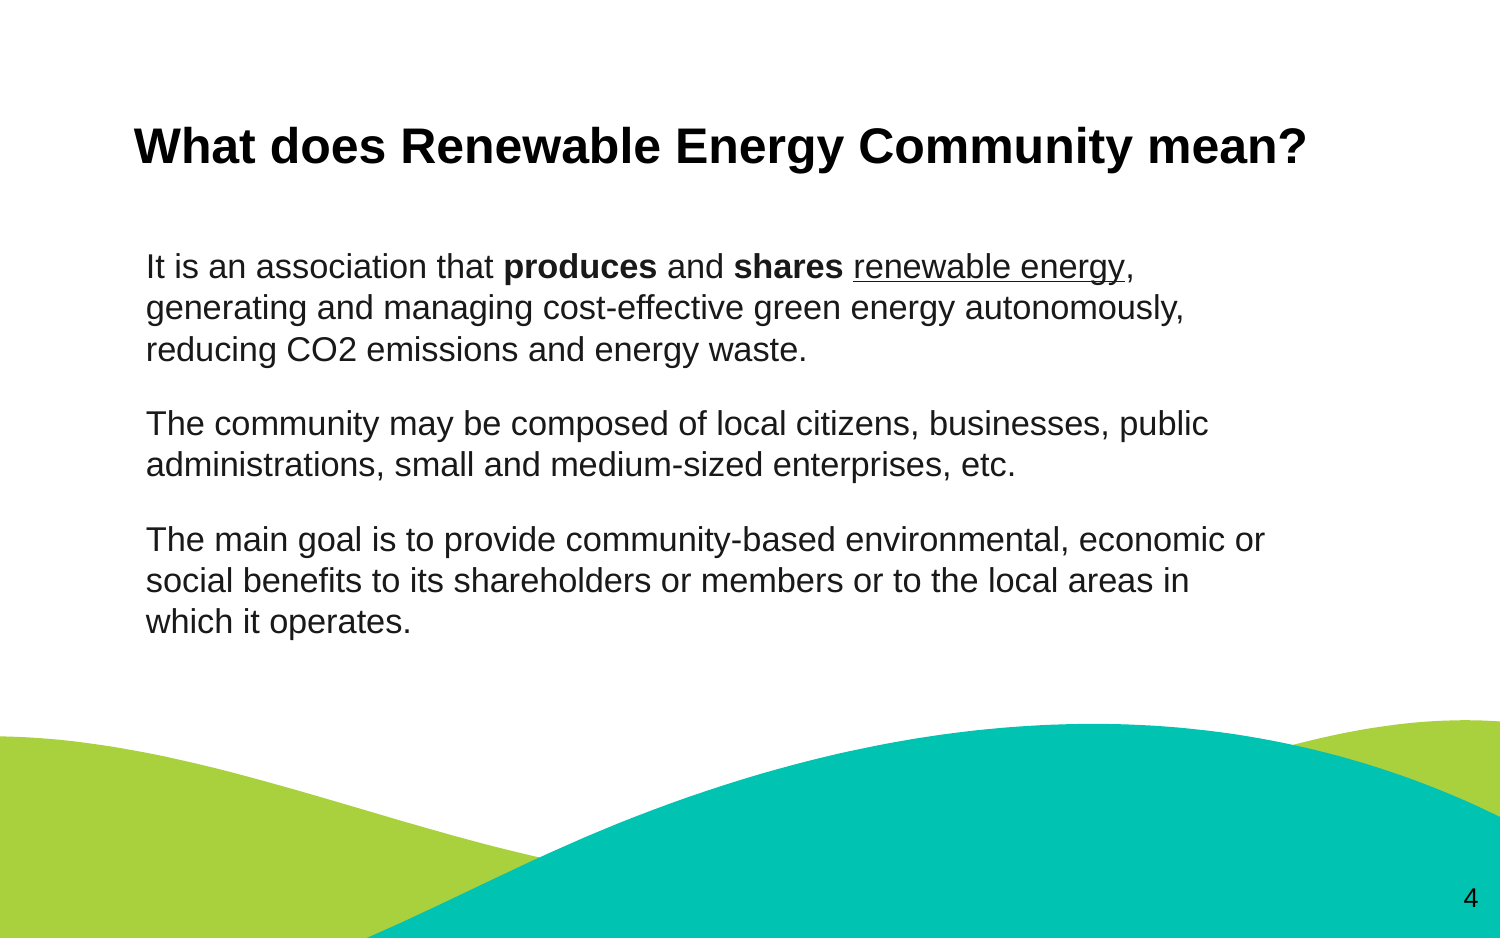

# What does Renewable Energy Community mean?
It is an association that produces and shares renewable energy, generating and managing cost-effective green energy autonomously, reducing CO2 emissions and energy waste.
The community may be composed of local citizens, businesses, public administrations, small and medium-sized enterprises, etc.
The main goal is to provide community-based environmental, economic or social benefits to its shareholders or members or to the local areas in which it operates.

4